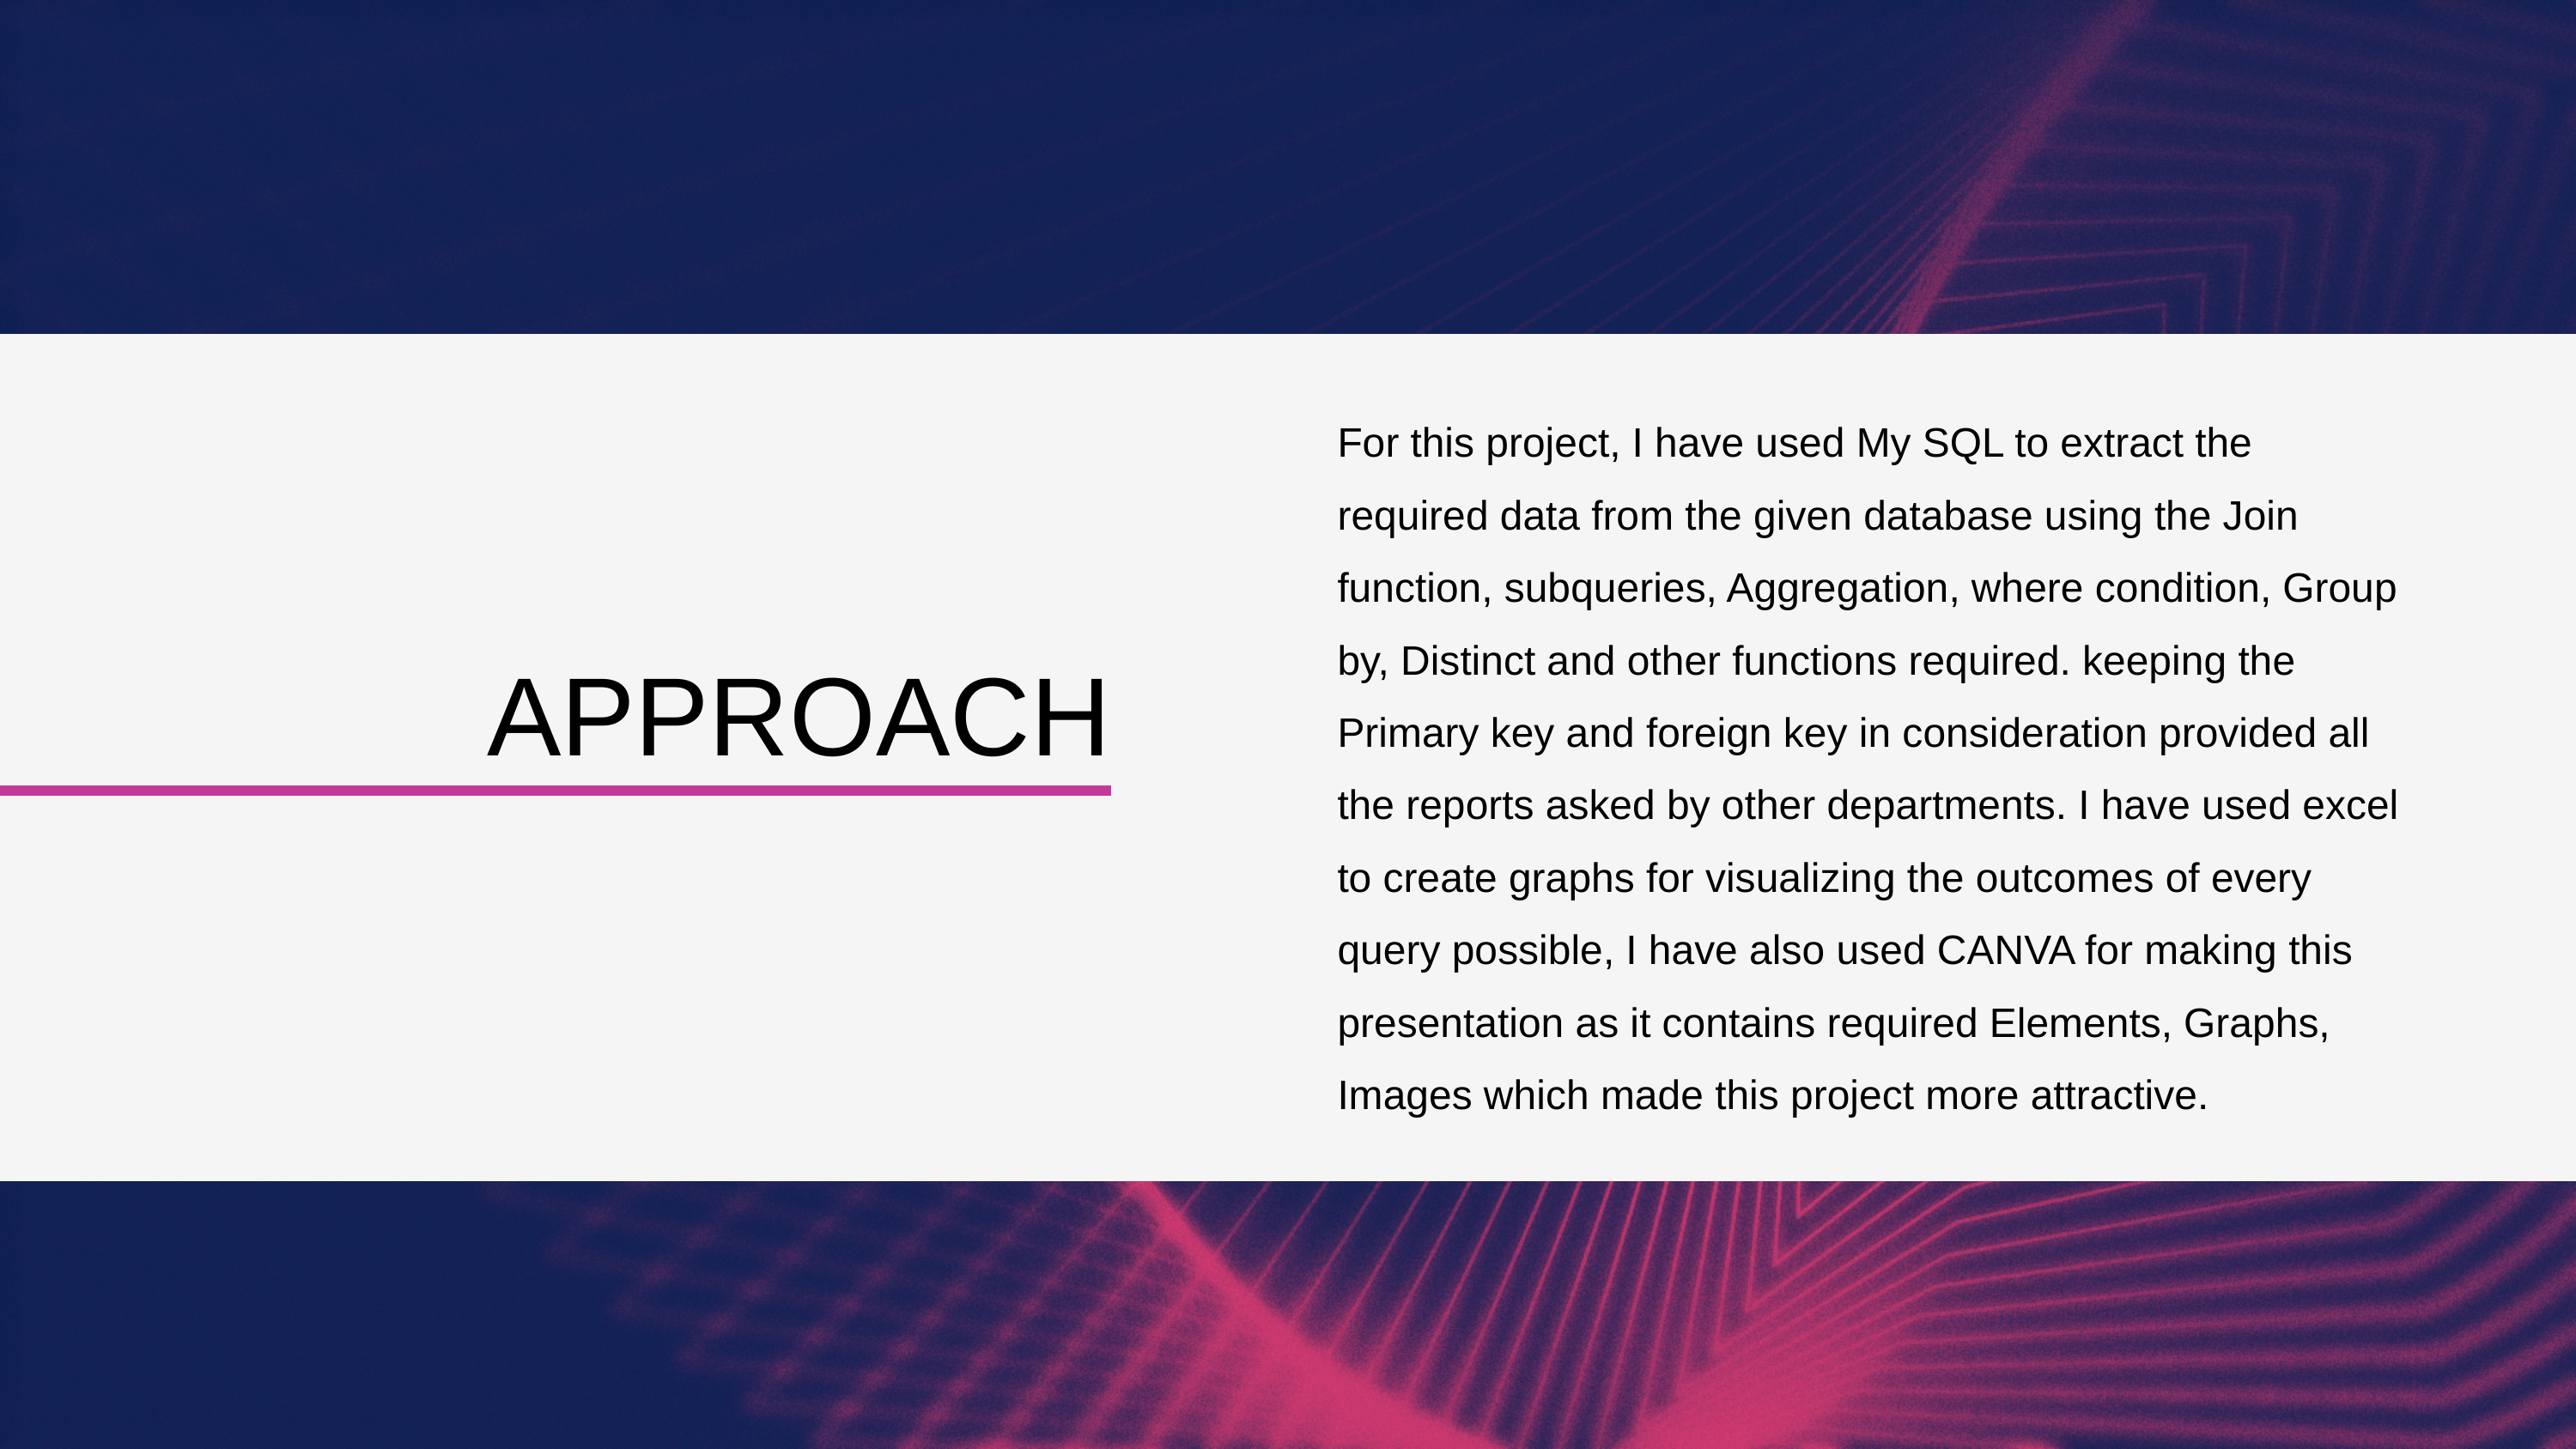

For this project, I have used My SQL to extract the required data from the given database using the Join function, subqueries, Aggregation, where condition, Group by, Distinct and other functions required. keeping the Primary key and foreign key in consideration provided all the reports asked by other departments. I have used excel to create graphs for visualizing the outcomes of every query possible, I have also used CANVA for making this presentation as it contains required Elements, Graphs, Images which made this project more attractive.

APPROACH